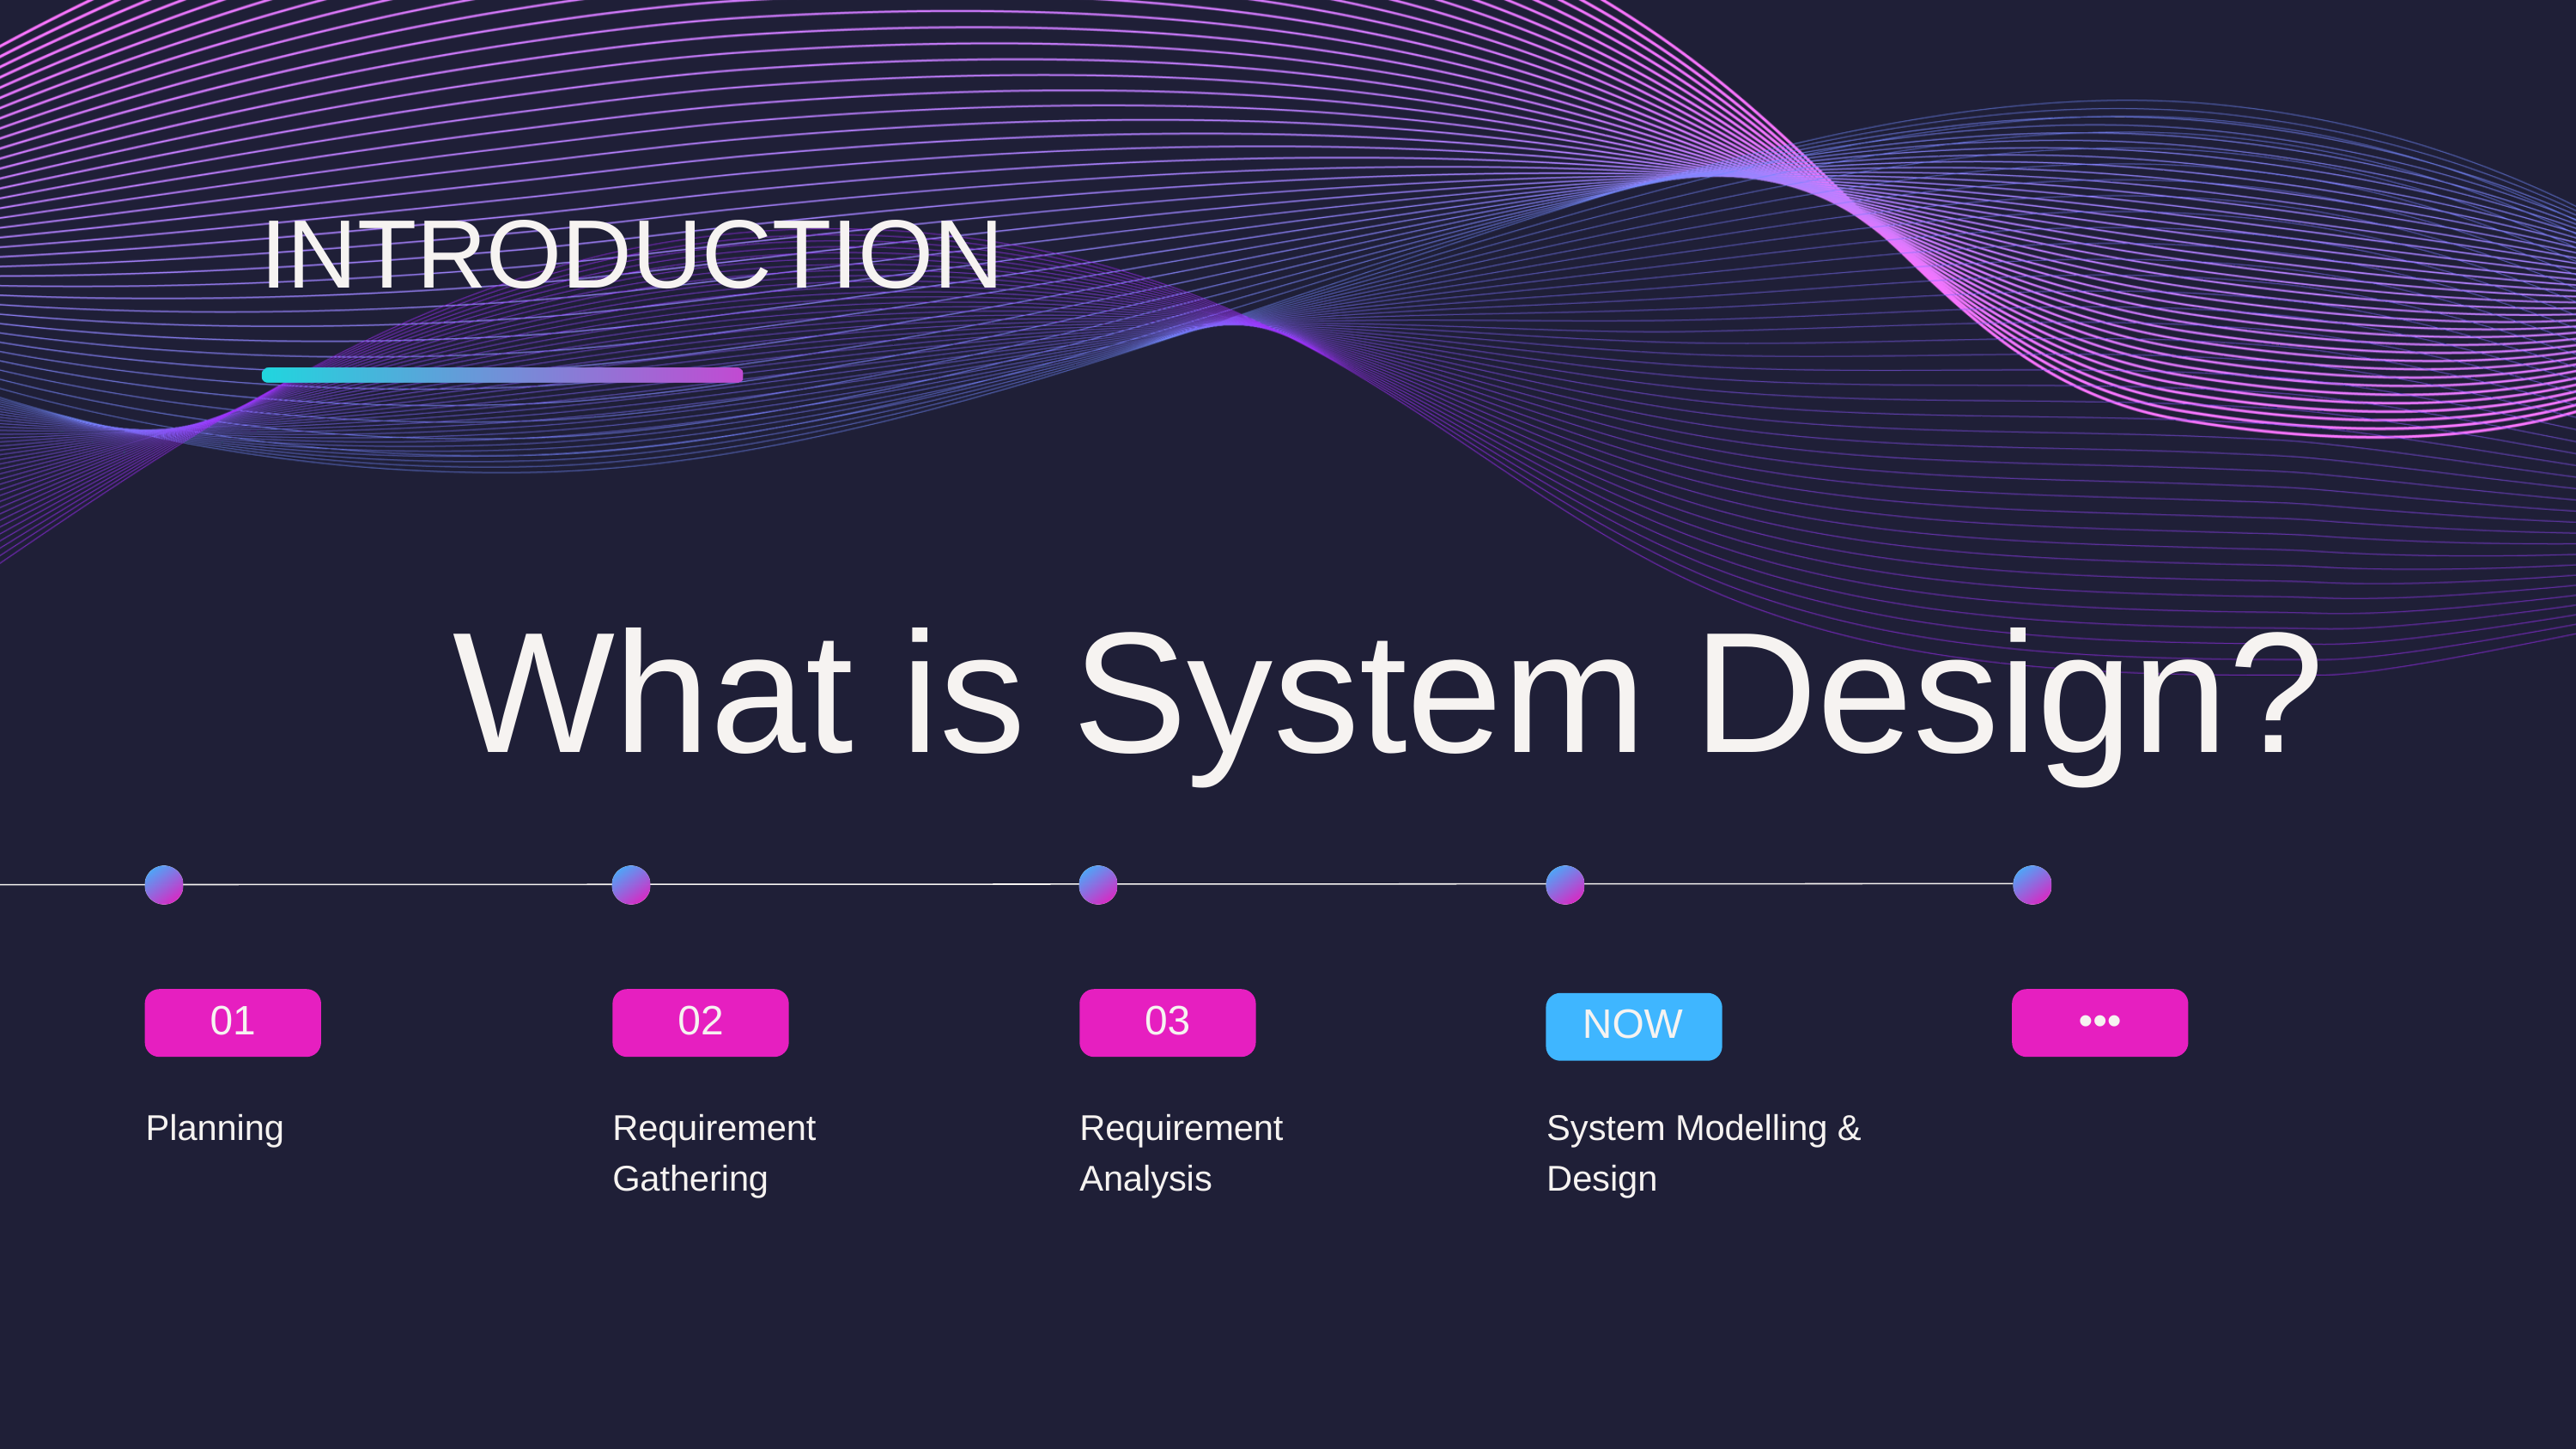

INTRODUCTION

What is System Design?

01
02
03
•••

NOW

Planning
Requirement
Gathering
Requirement
Analysis
System Modelling & Design